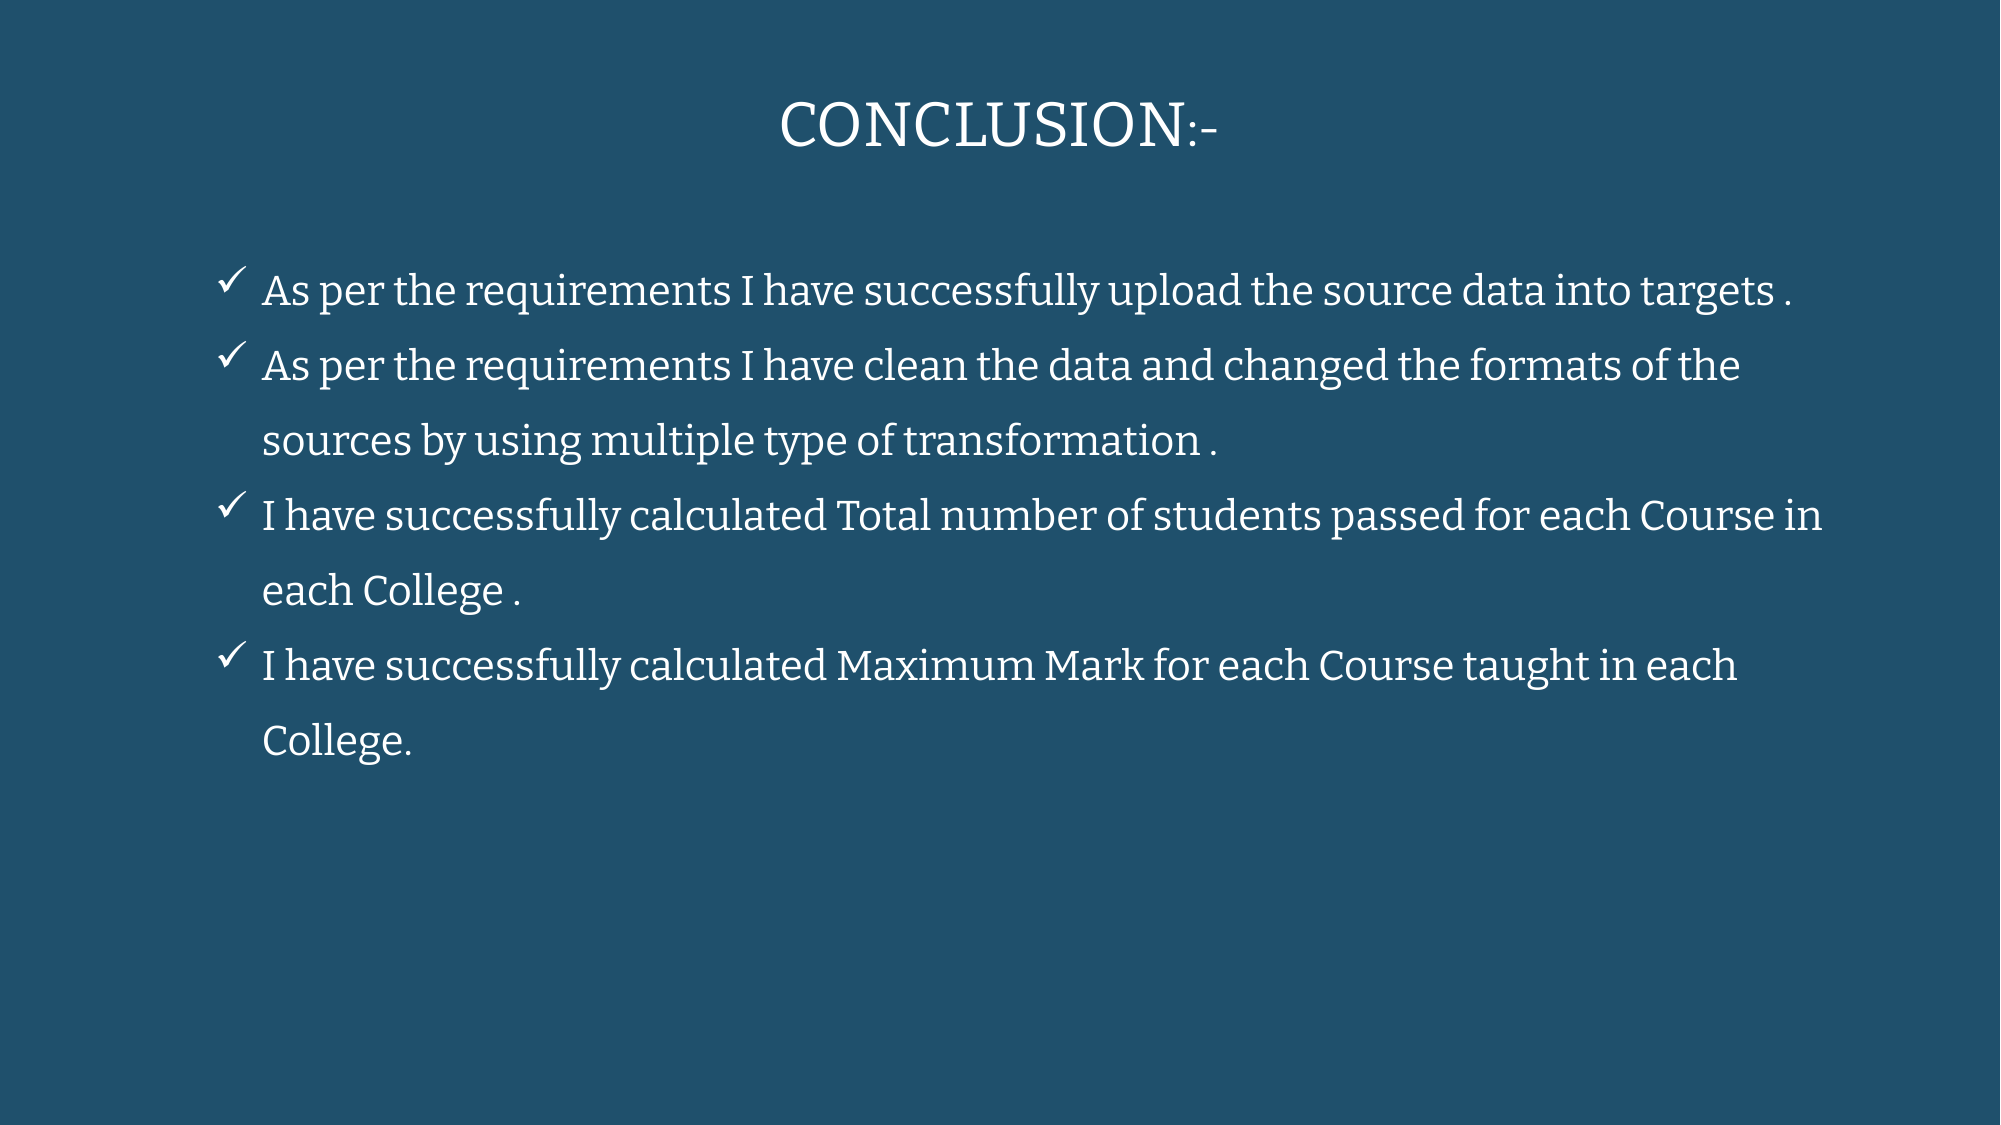

CONCLUSION:-
As per the requirements I have successfully upload the source data into targets .
As per the requirements I have clean the data and changed the formats of the sources by using multiple type of transformation .
I have successfully calculated Total number of students passed for each Course in each College .
I have successfully calculated Maximum Mark for each Course taught in each College.